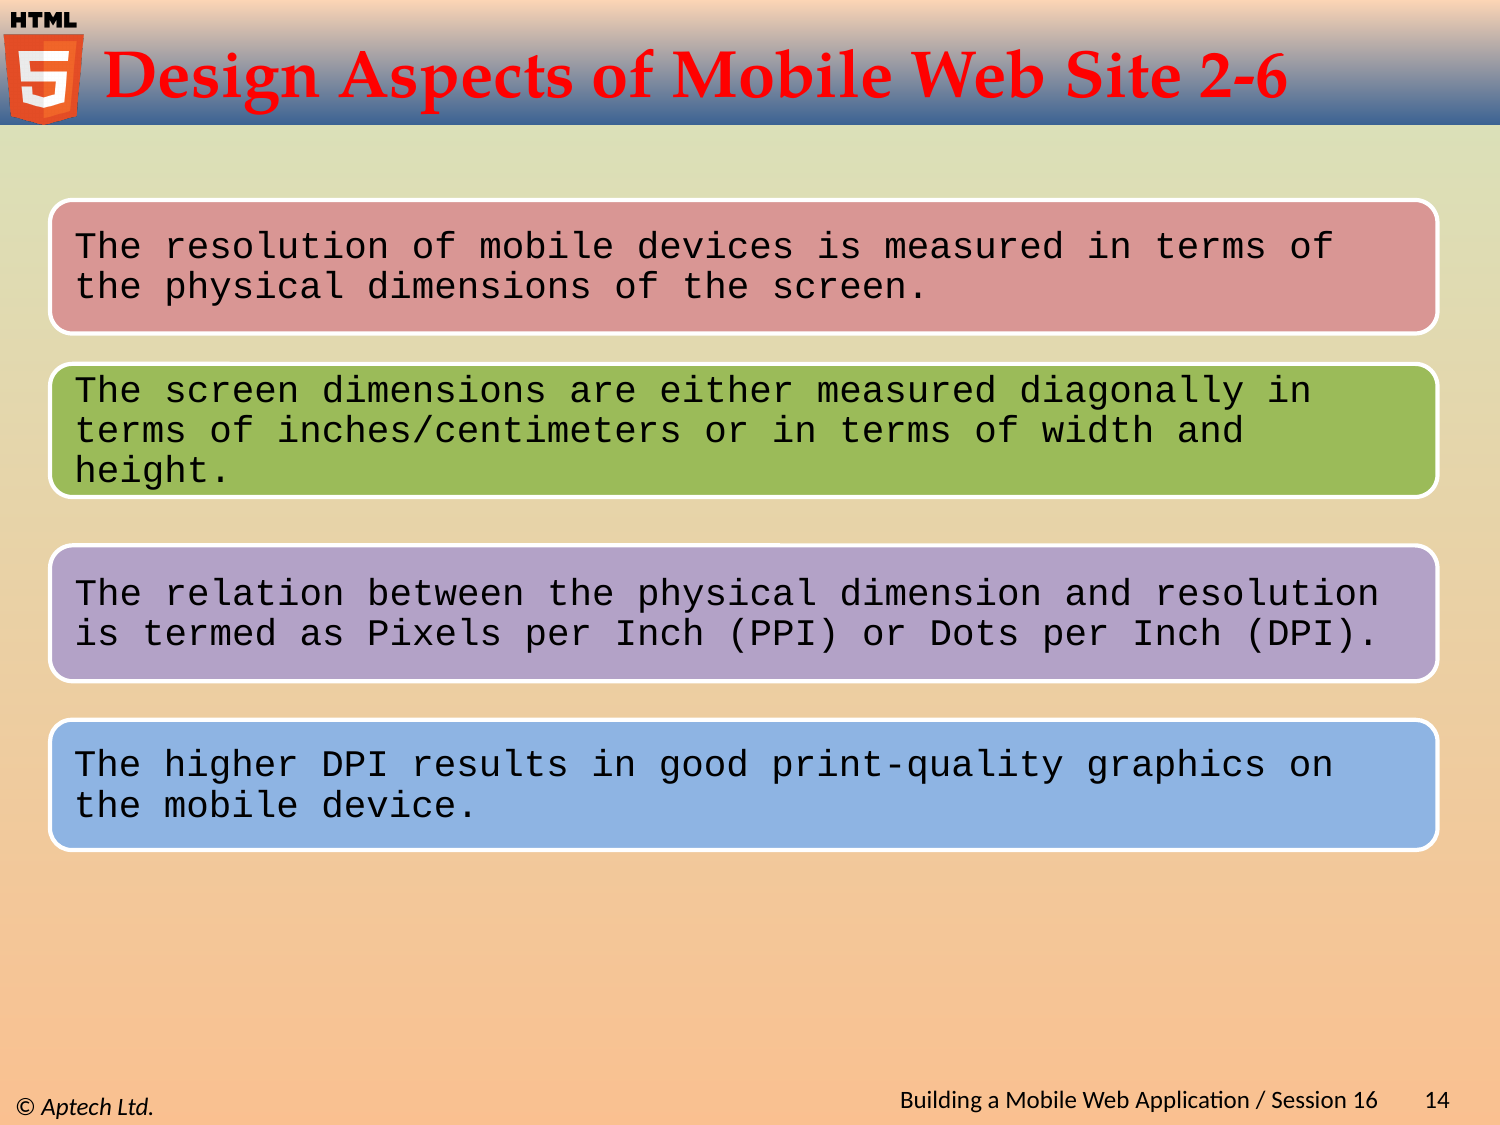

# Design Aspects of Mobile Web Site 2-6
The resolution of mobile devices is measured in terms of the physical dimensions of the screen.
The screen dimensions are either measured diagonally in terms of inches/centimeters or in terms of width and height.
The relation between the physical dimension and resolution is termed as Pixels per Inch (PPI) or Dots per Inch (DPI).
The higher DPI results in good print-quality graphics on the mobile device.
Building a Mobile Web Application / Session 16
14